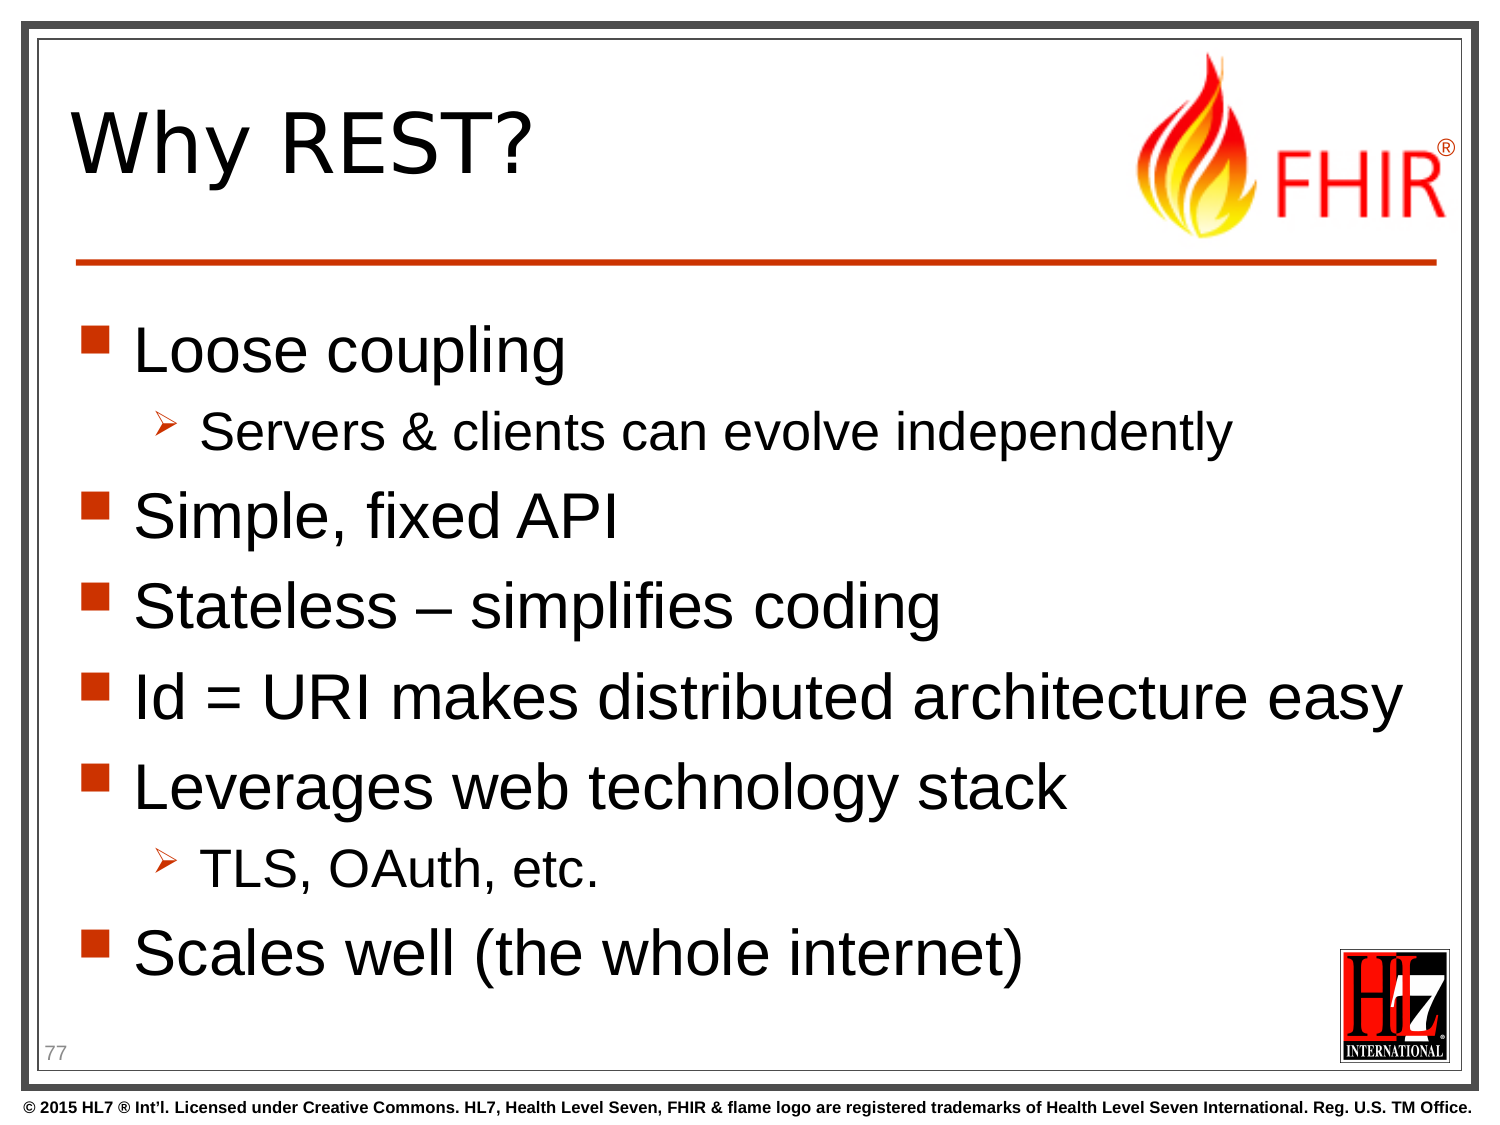

# Why REST?
Loose coupling
Servers & clients can evolve independently
Simple, fixed API
Stateless – simplifies coding
Id = URI makes distributed architecture easy
Leverages web technology stack
TLS, OAuth, etc.
Scales well (the whole internet)
77